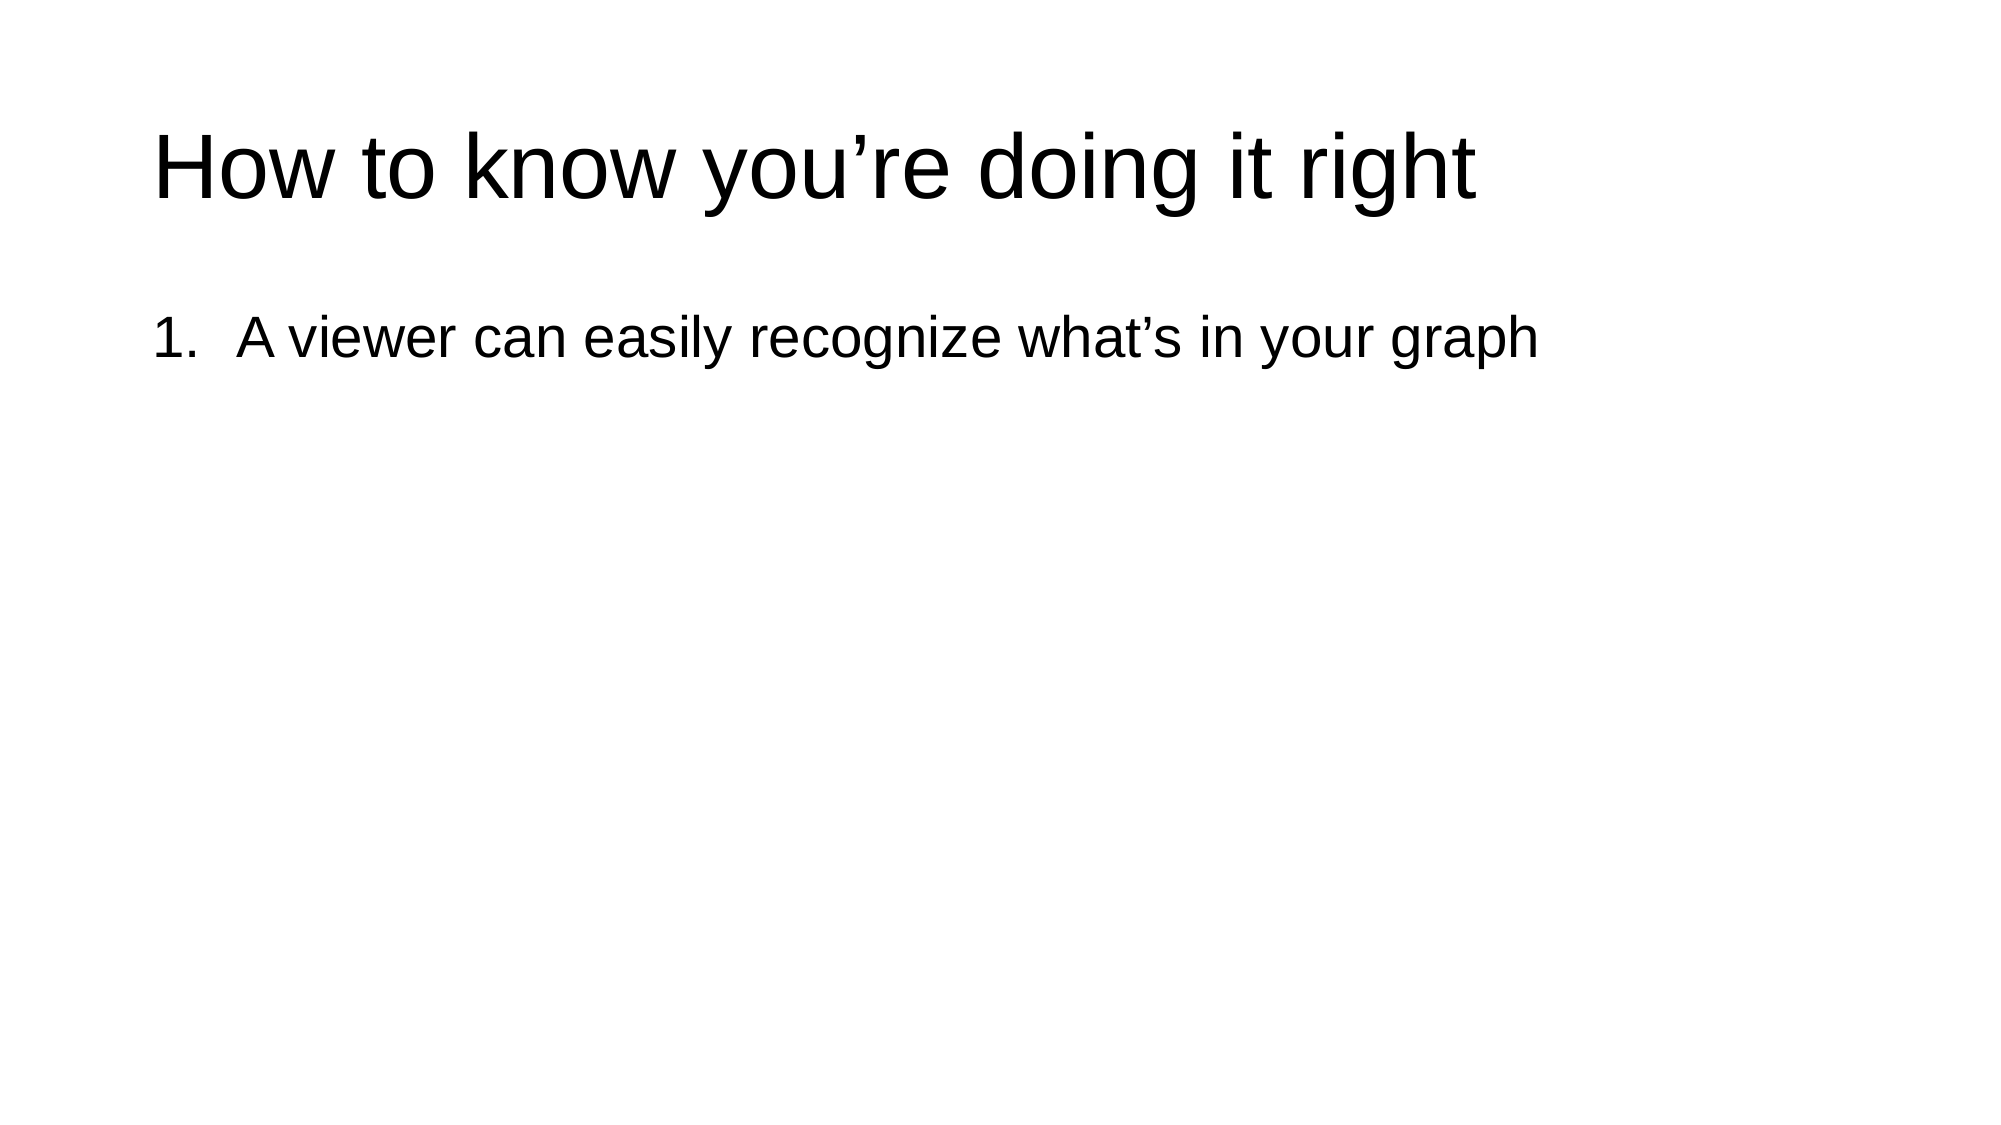

# How to know you’re doing it right
A viewer can easily recognize what’s in your graph